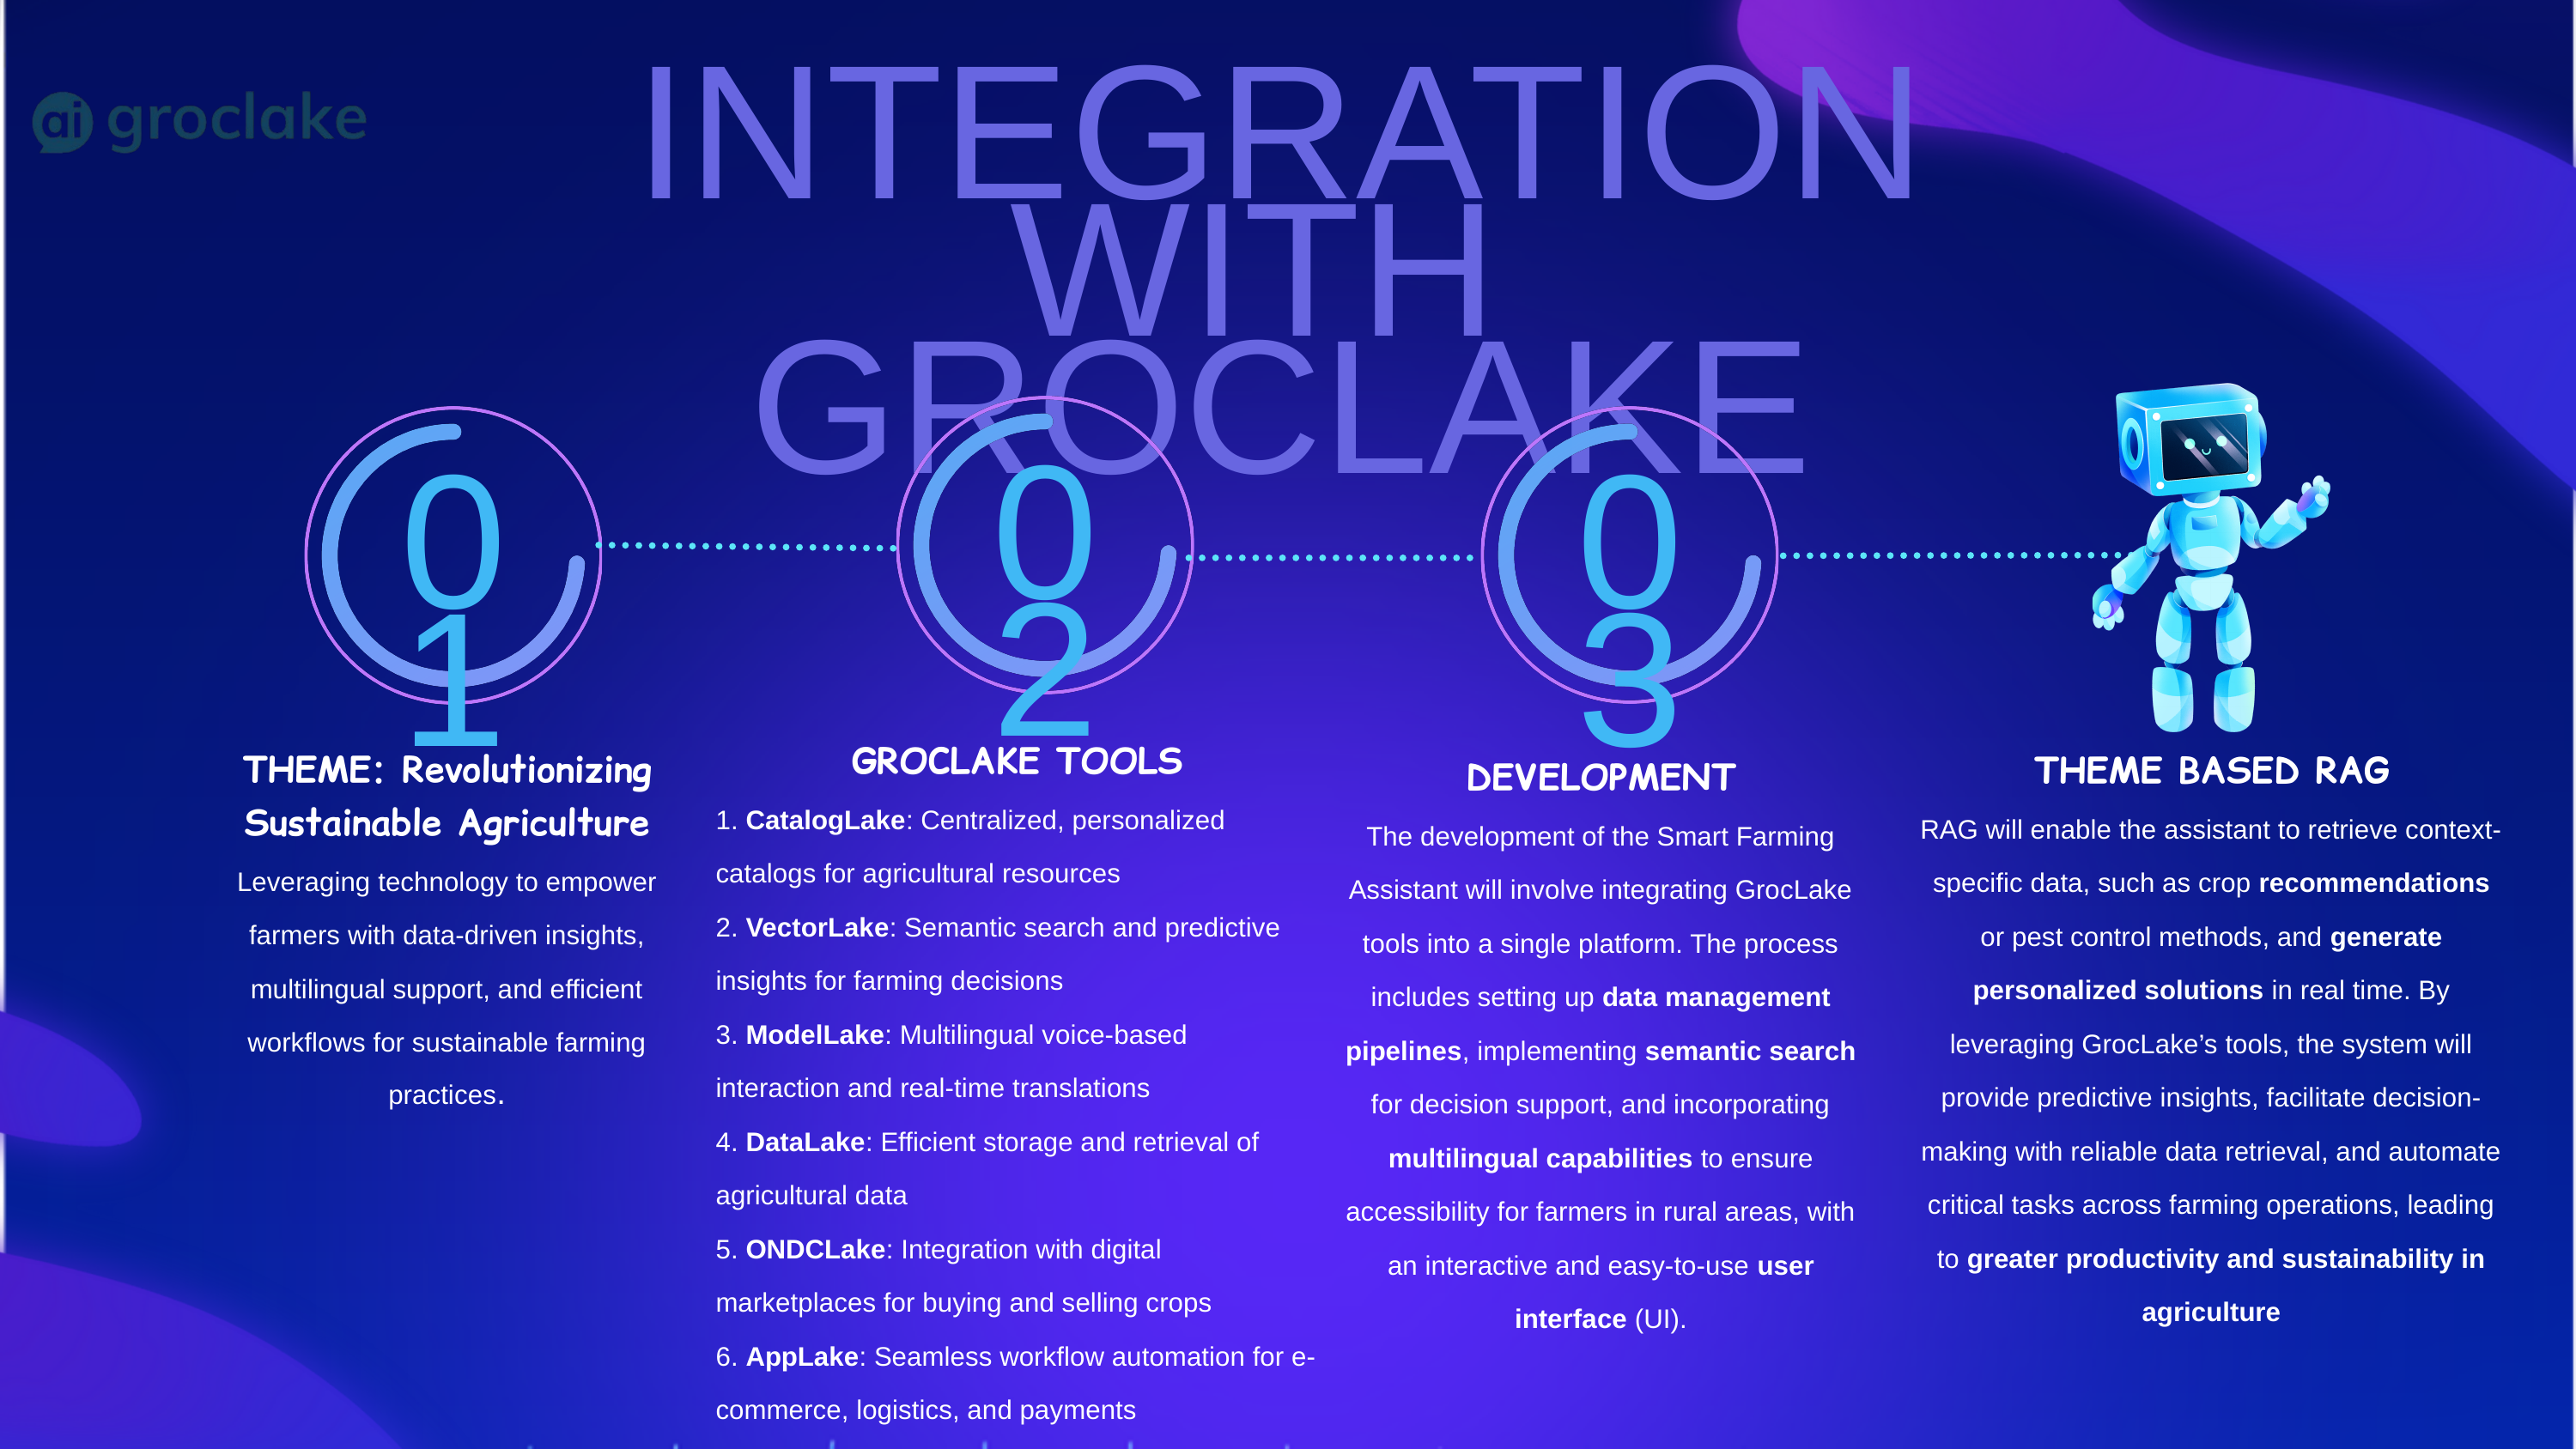

INTEGRATION WITH
GROCLAKE

03

01
02

GROCLAKE TOOLS
1. CatalogLake: Centralized, personalized catalogs for agricultural resources
2. VectorLake: Semantic search and predictive insights for farming decisions
3. ModelLake: Multilingual voice-based interaction and real-time translations
4. DataLake: Efficient storage and retrieval of agricultural data
5. ONDCLake: Integration with digital marketplaces for buying and selling crops
6. AppLake: Seamless workflow automation for e-commerce, logistics, and payments
THEME: Revolutionizing Sustainable Agriculture
Leveraging technology to empower farmers with data-driven insights, multilingual support, and efficient workflows for sustainable farming practices.
THEME BASED RAG
RAG will enable the assistant to retrieve context-specific data, such as crop recommendations or pest control methods, and generate personalized solutions in real time. By leveraging GrocLake’s tools, the system will provide predictive insights, facilitate decision-making with reliable data retrieval, and automate critical tasks across farming operations, leading to greater productivity and sustainability in agriculture
DEVELOPMENT
The development of the Smart Farming Assistant will involve integrating GrocLake tools into a single platform. The process includes setting up data management pipelines, implementing semantic search for decision support, and incorporating multilingual capabilities to ensure accessibility for farmers in rural areas, with an interactive and easy-to-use user interface (UI).